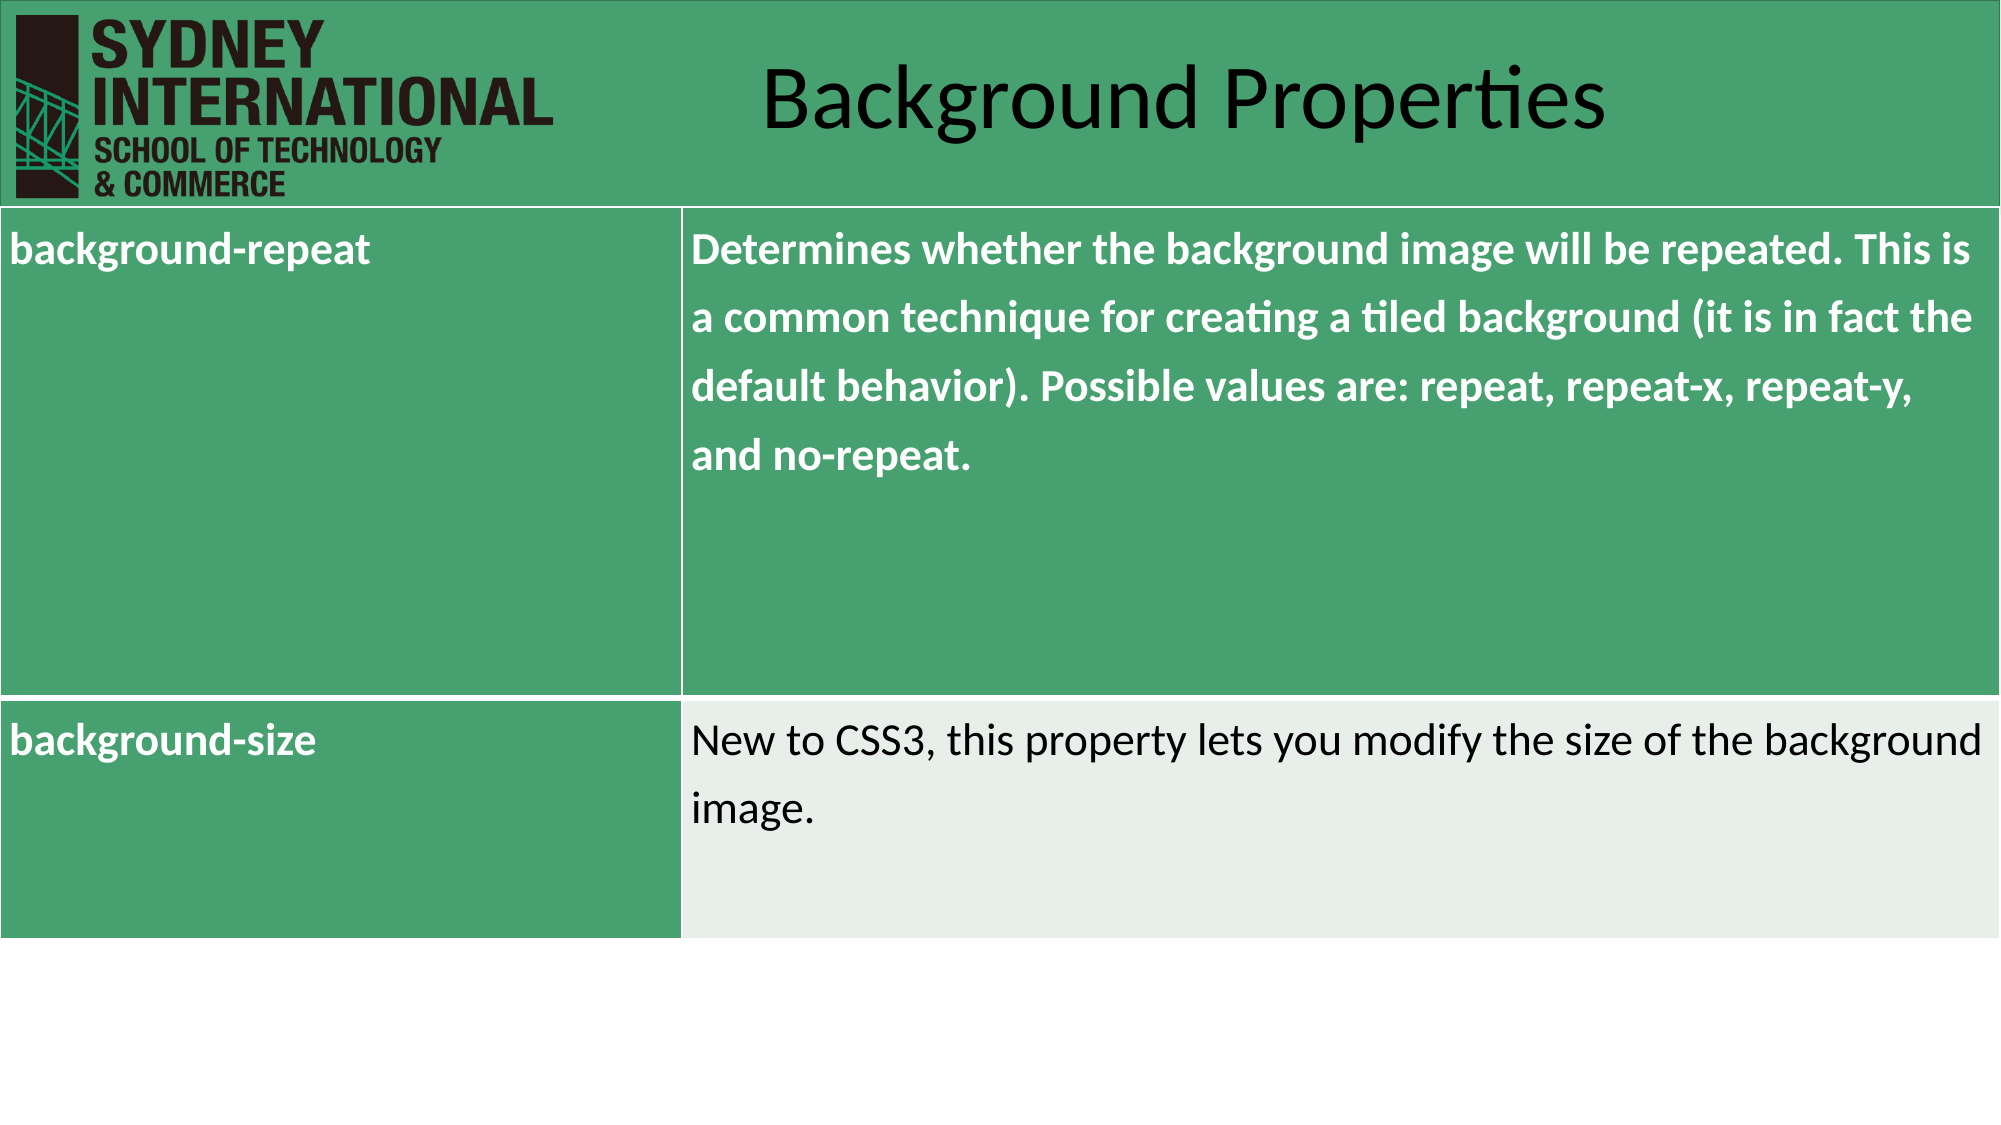

# Background Properties
| background-repeat | Determines whether the background image will be repeated. This is a common technique for creating a tiled background (it is in fact the default behavior). Possible values are: repeat, repeat-x, repeat-y, and no-repeat. |
| --- | --- |
| background-size | New to CSS3, this property lets you modify the size of the background image. |